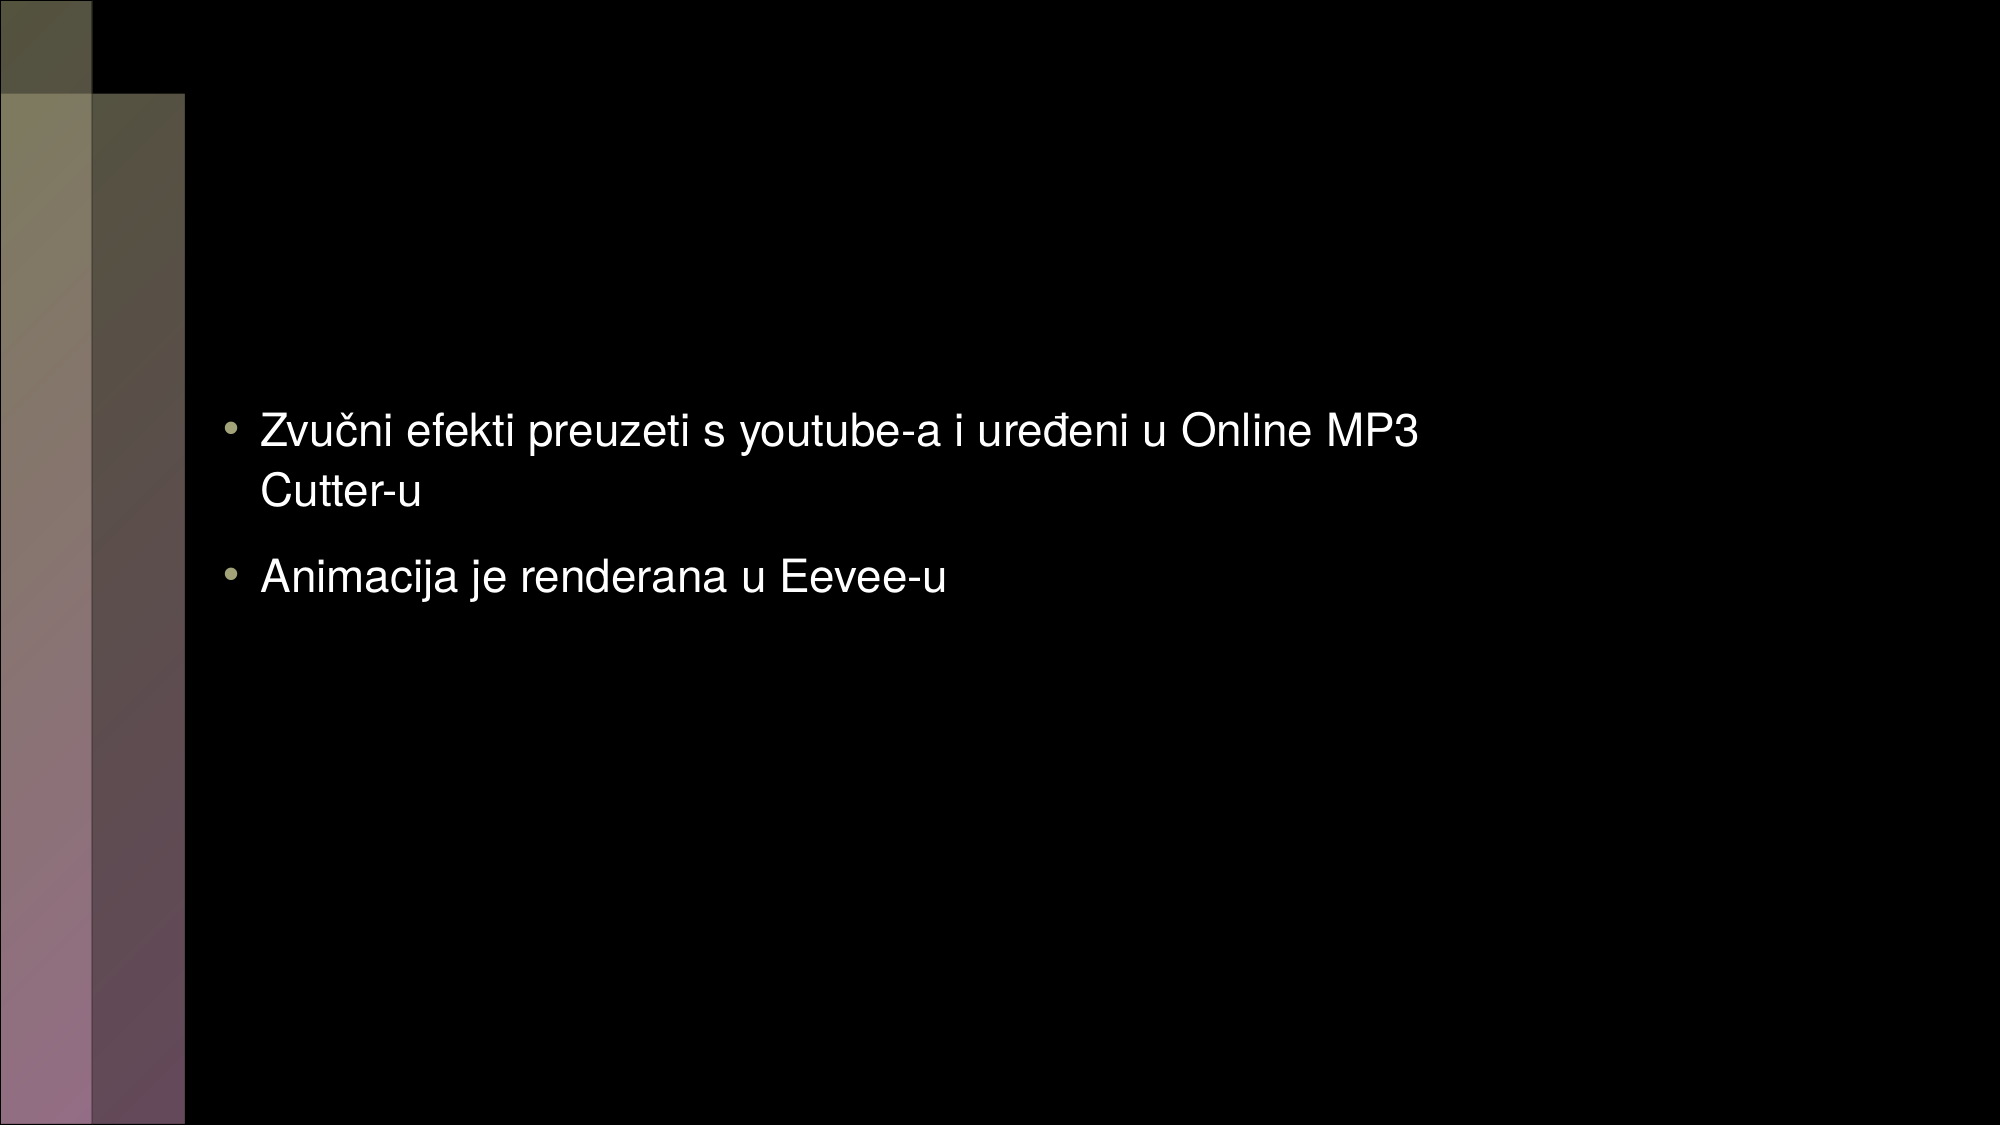

Zvučni efekti preuzeti s youtube-a i uređeni u Online MP3 Cutter-u
Animacija je renderana u Eevee-u